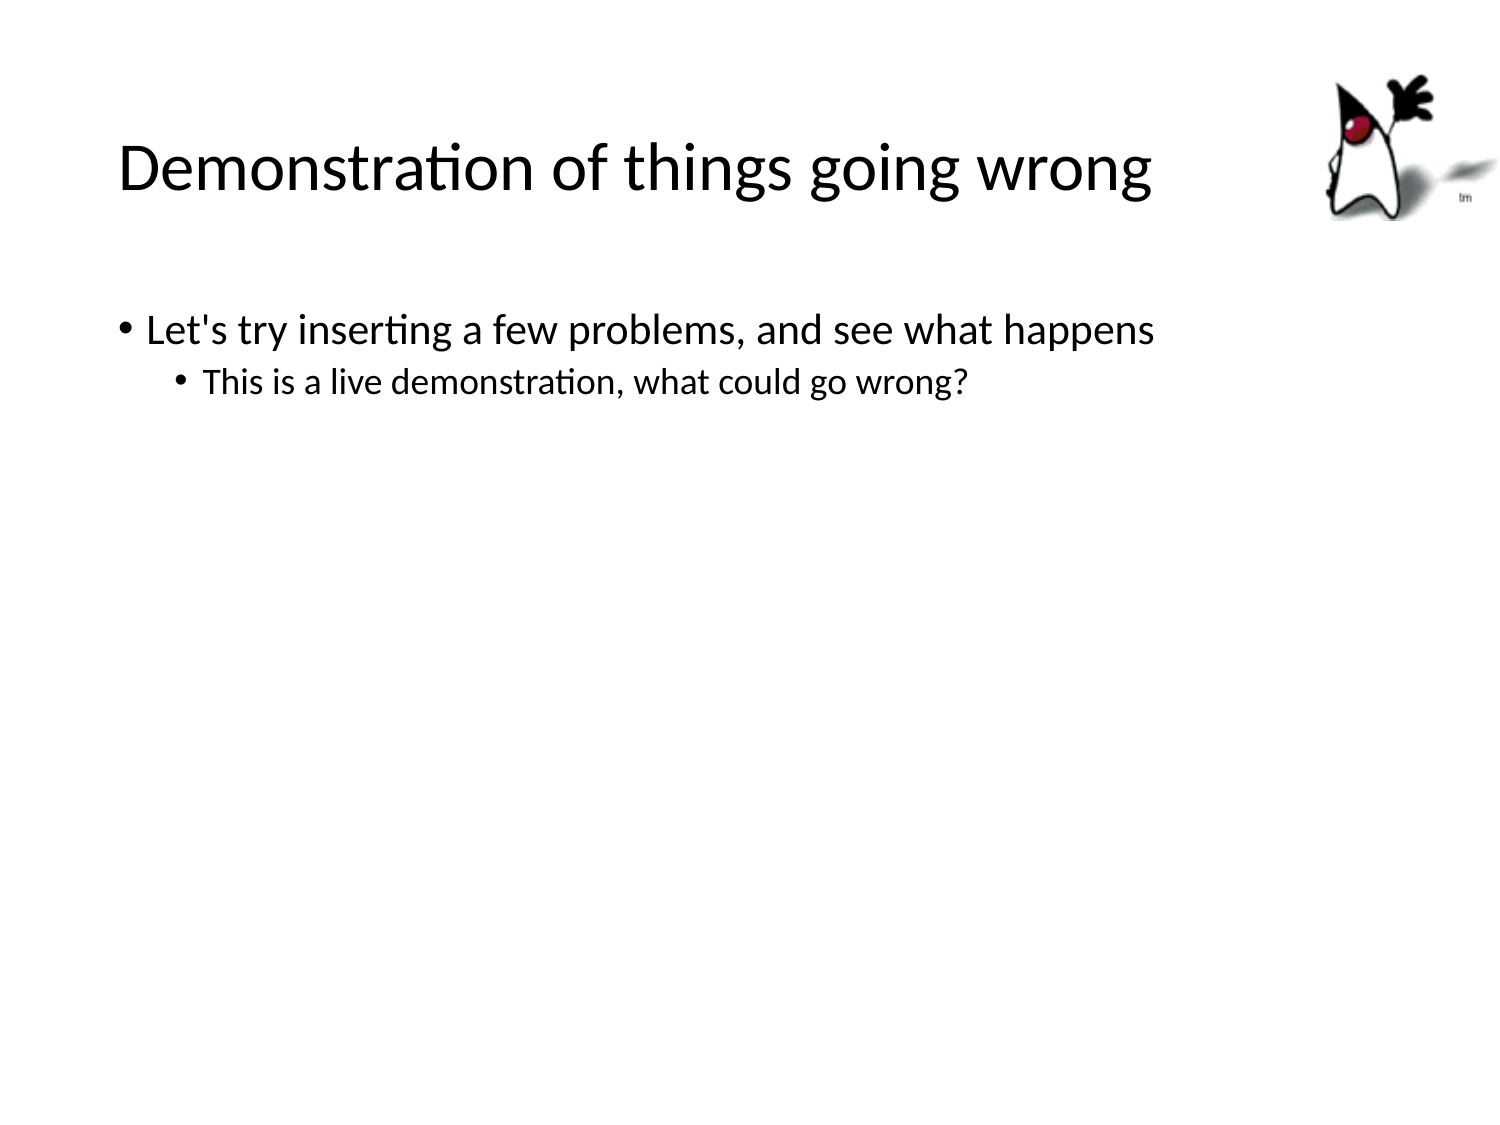

# Demonstration of things going wrong
Let's try inserting a few problems, and see what happens
This is a live demonstration, what could go wrong?